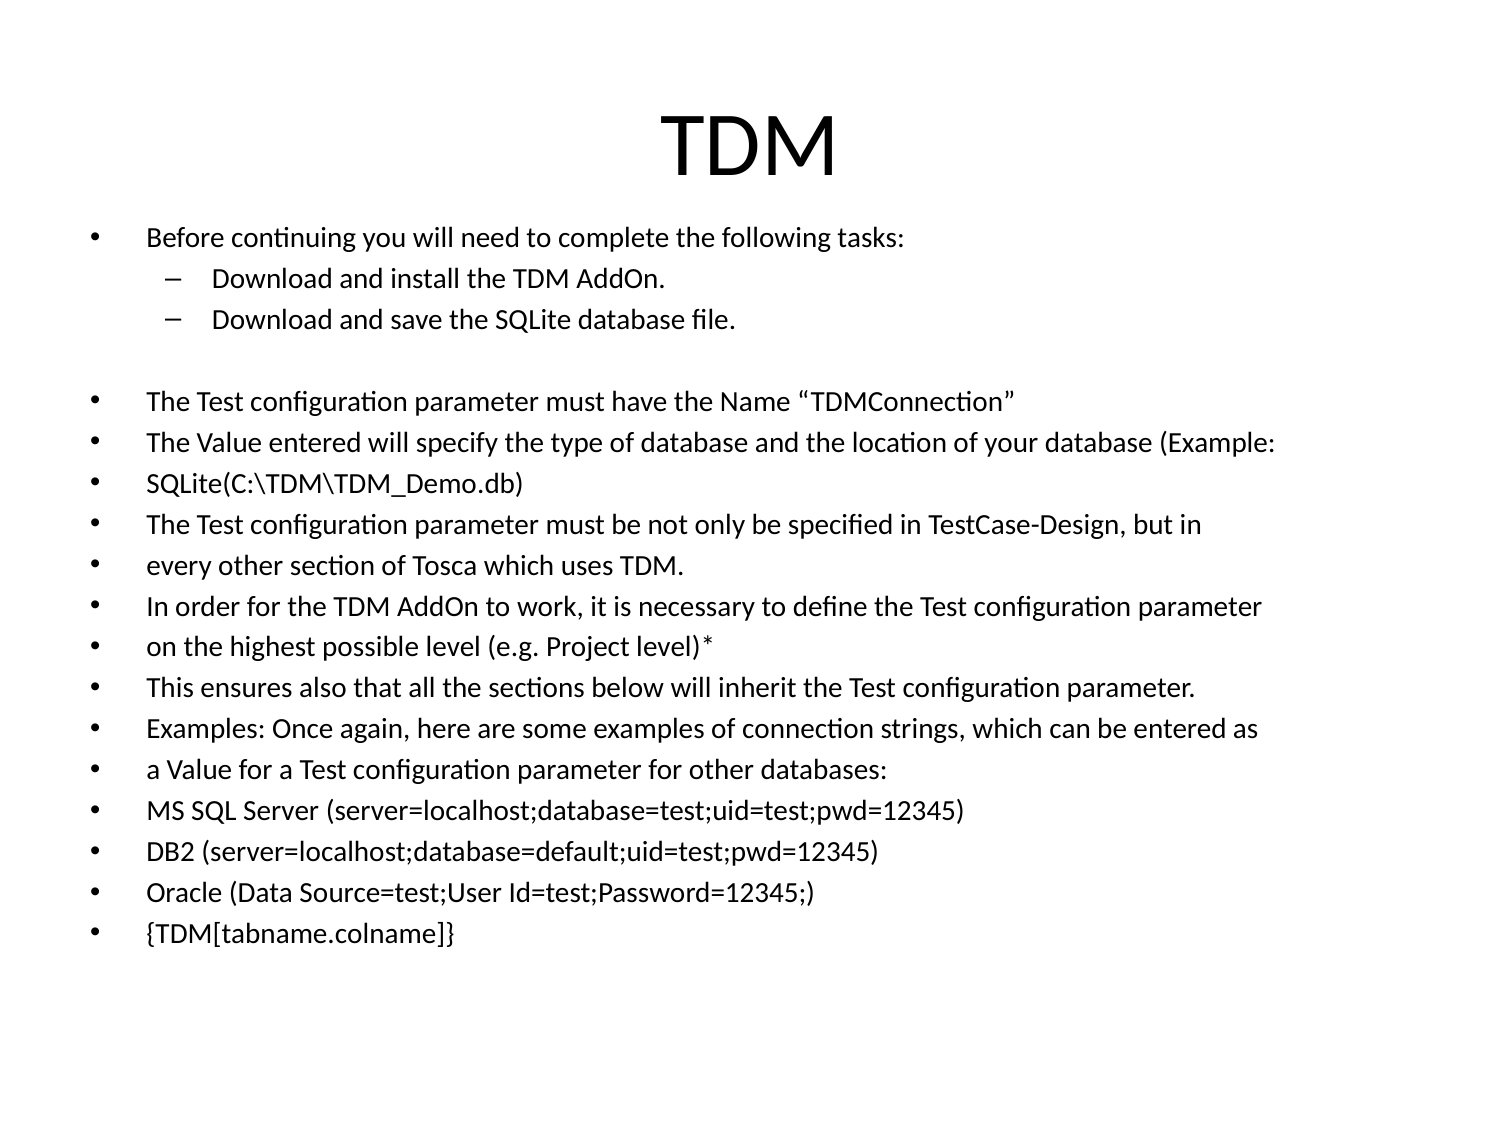

# TDM
Before continuing you will need to complete the following tasks:
Download and install the TDM AddOn.
Download and save the SQLite database file.

The Test configuration parameter must have the Name “TDMConnection”
The Value entered will specify the type of database and the location of your database (Example:
SQLite(C:\TDM\TDM_Demo.db)
The Test configuration parameter must be not only be specified in TestCase-Design, but in
every other section of Tosca which uses TDM.
In order for the TDM AddOn to work, it is necessary to define the Test configuration parameter
on the highest possible level (e.g. Project level)*
This ensures also that all the sections below will inherit the Test configuration parameter.
Examples: Once again, here are some examples of connection strings, which can be entered as
a Value for a Test configuration parameter for other databases:
MS SQL Server (server=localhost;database=test;uid=test;pwd=12345)
DB2 (server=localhost;database=default;uid=test;pwd=12345)
Oracle (Data Source=test;User Id=test;Password=12345;)
{TDM[tabname.colname]}